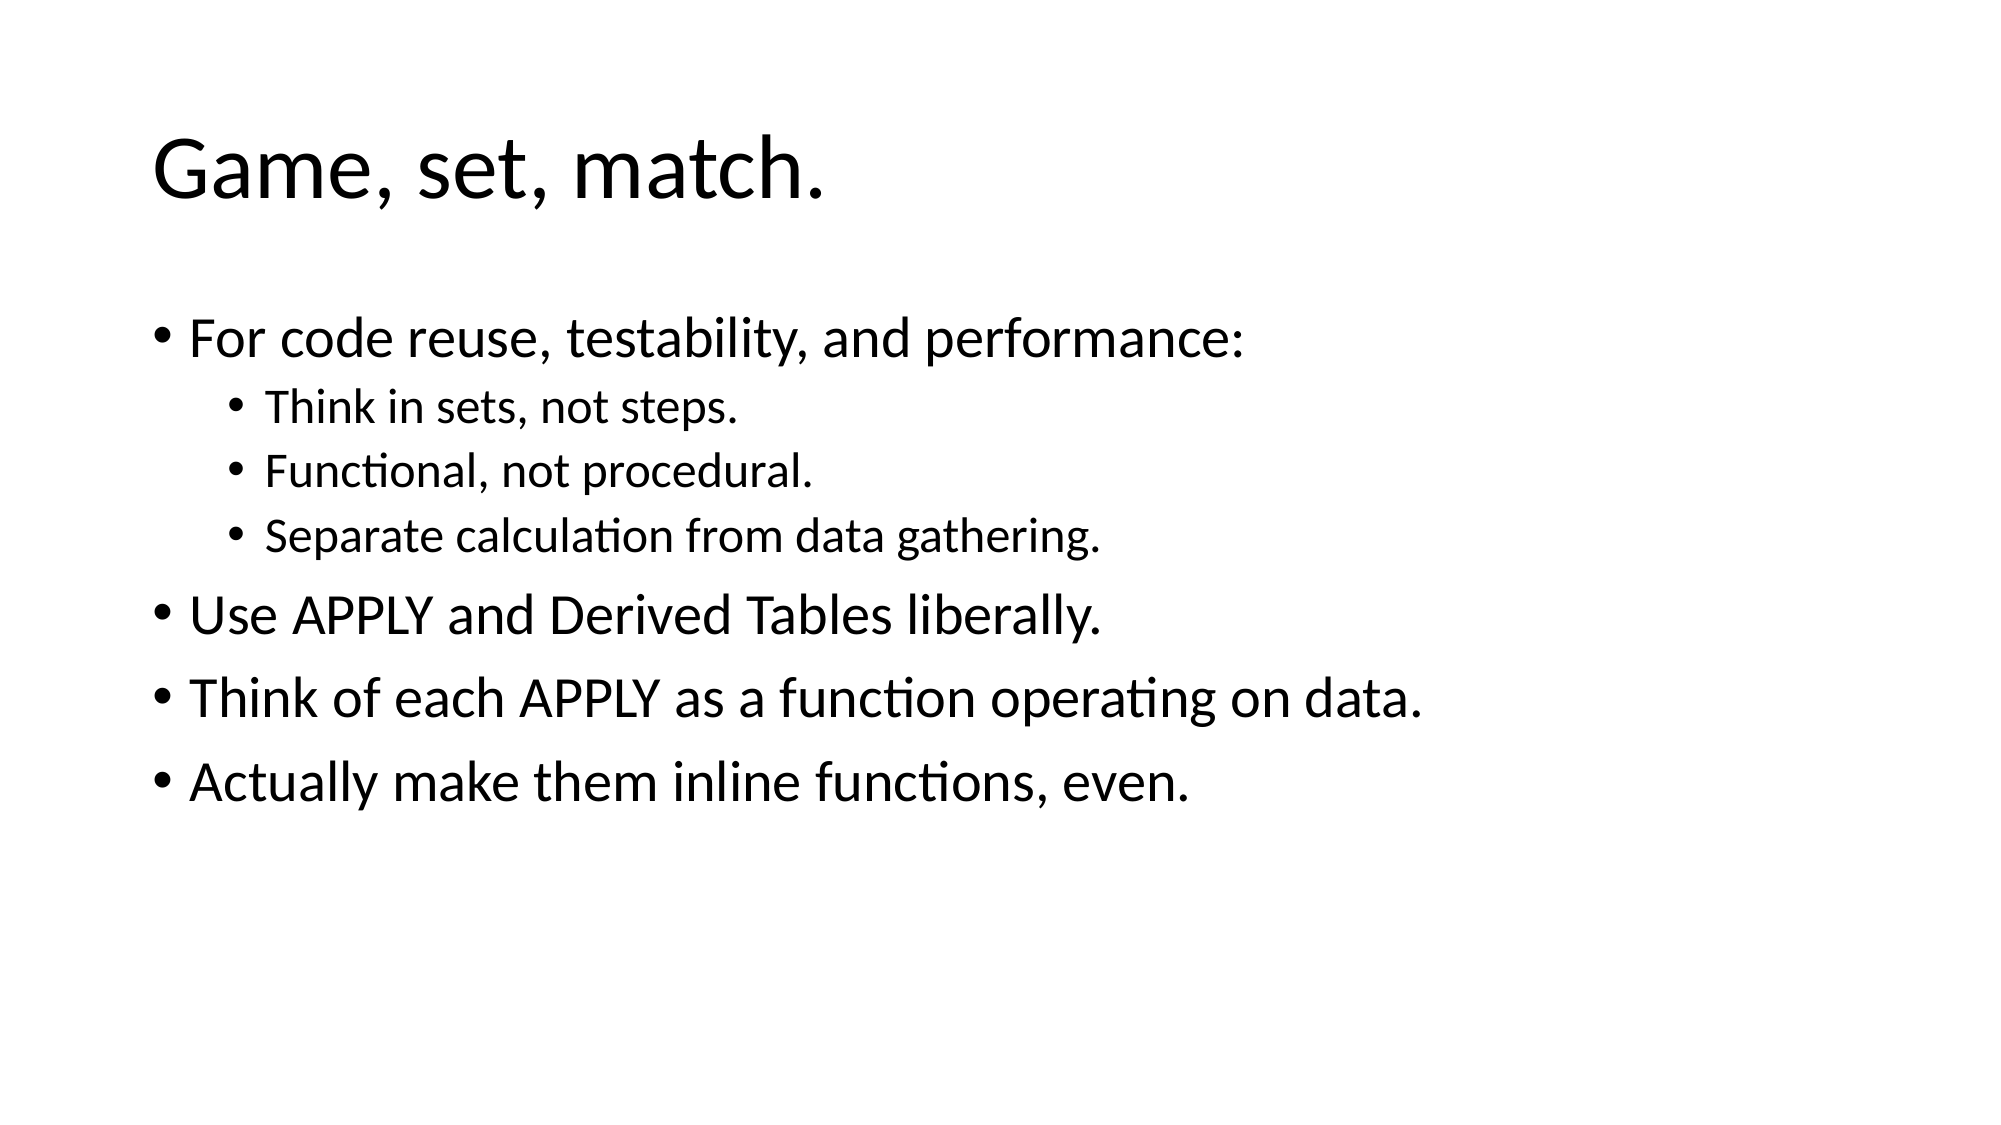

# Game, set, match.
For code reuse, testability, and performance:
Think in sets, not steps.
Functional, not procedural.
Separate calculation from data gathering.
Use APPLY and Derived Tables liberally.
Think of each APPLY as a function operating on data.
Actually make them inline functions, even.